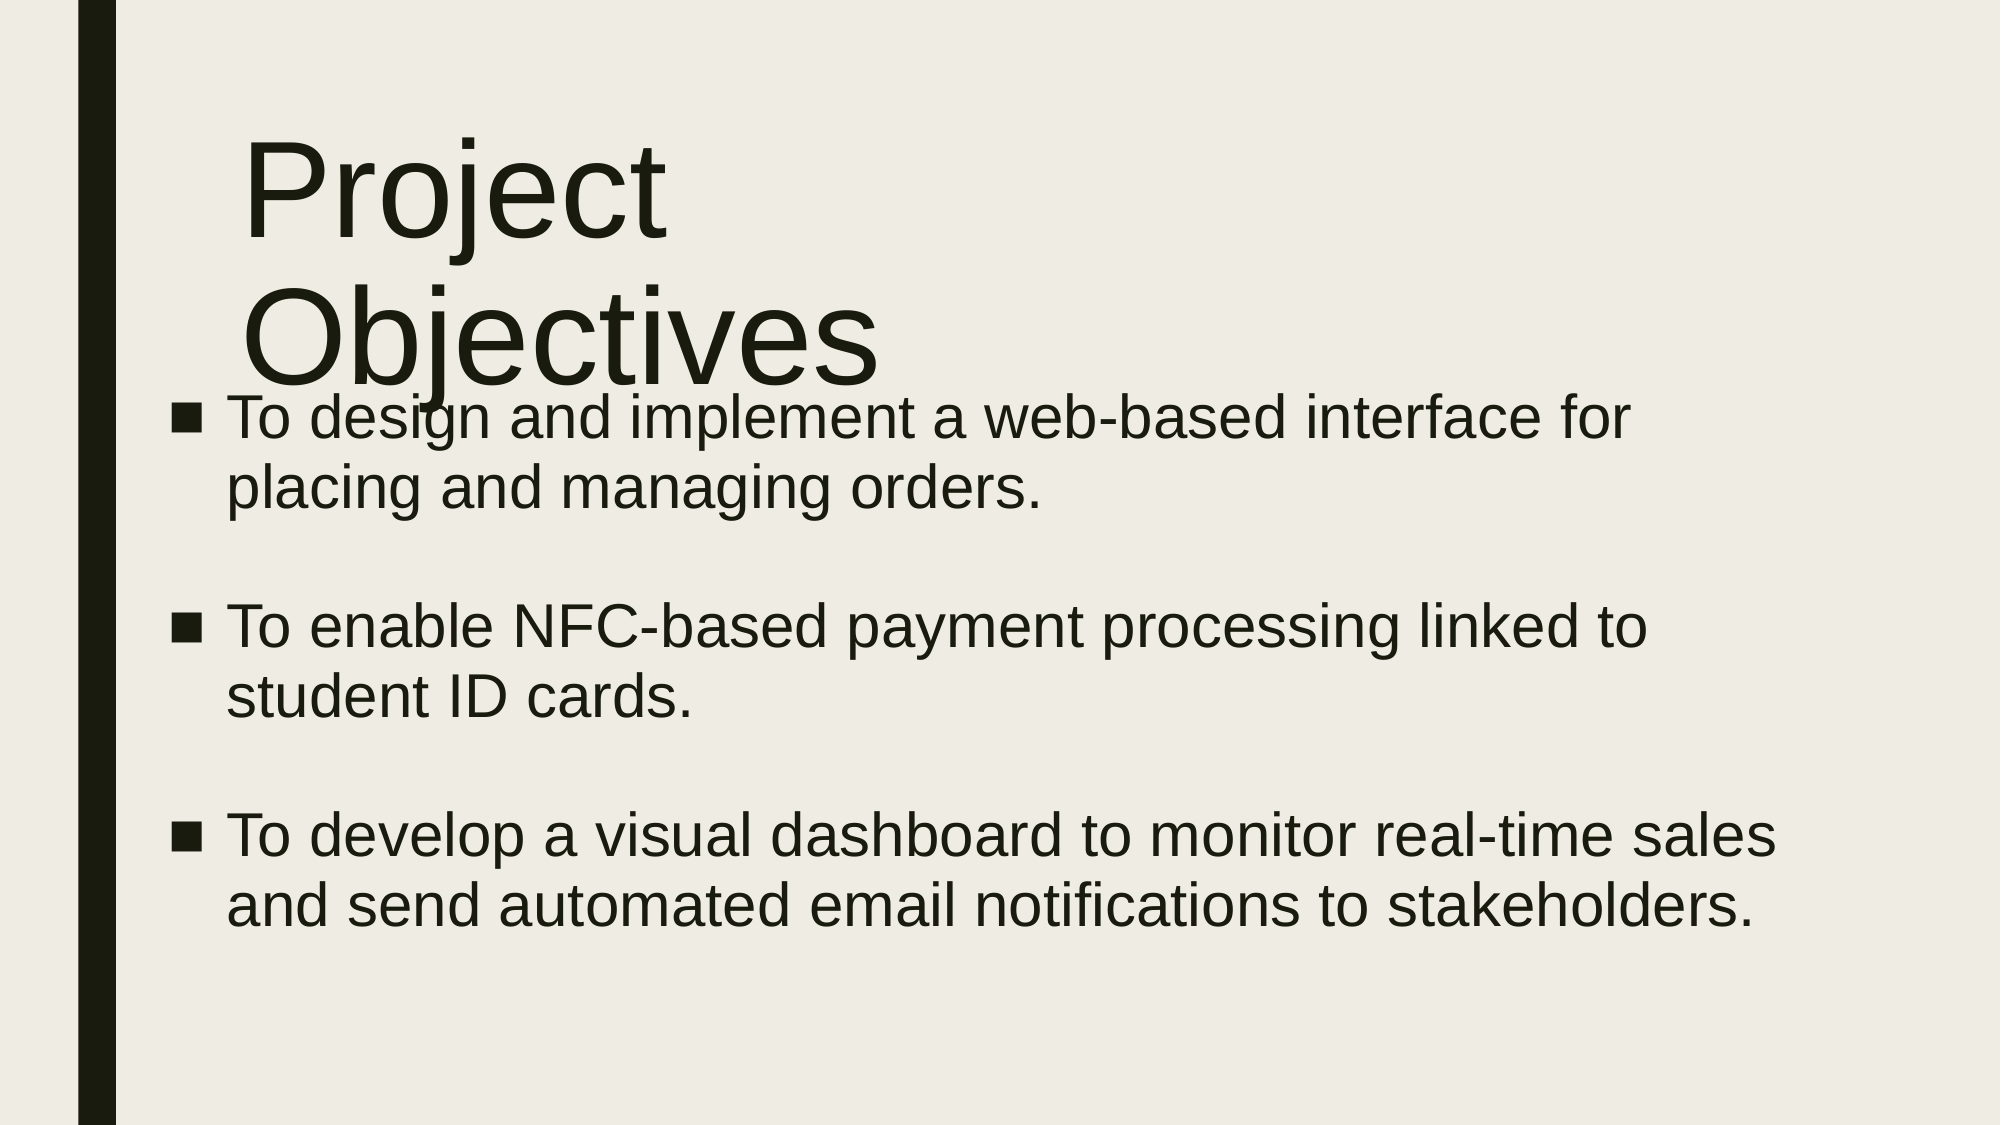

# Project Objectives
To design and implement a web-based interface for placing and managing orders.

To enable NFC-based payment processing linked to student ID cards.

To develop a visual dashboard to monitor real-time sales and send automated email notifications to stakeholders.